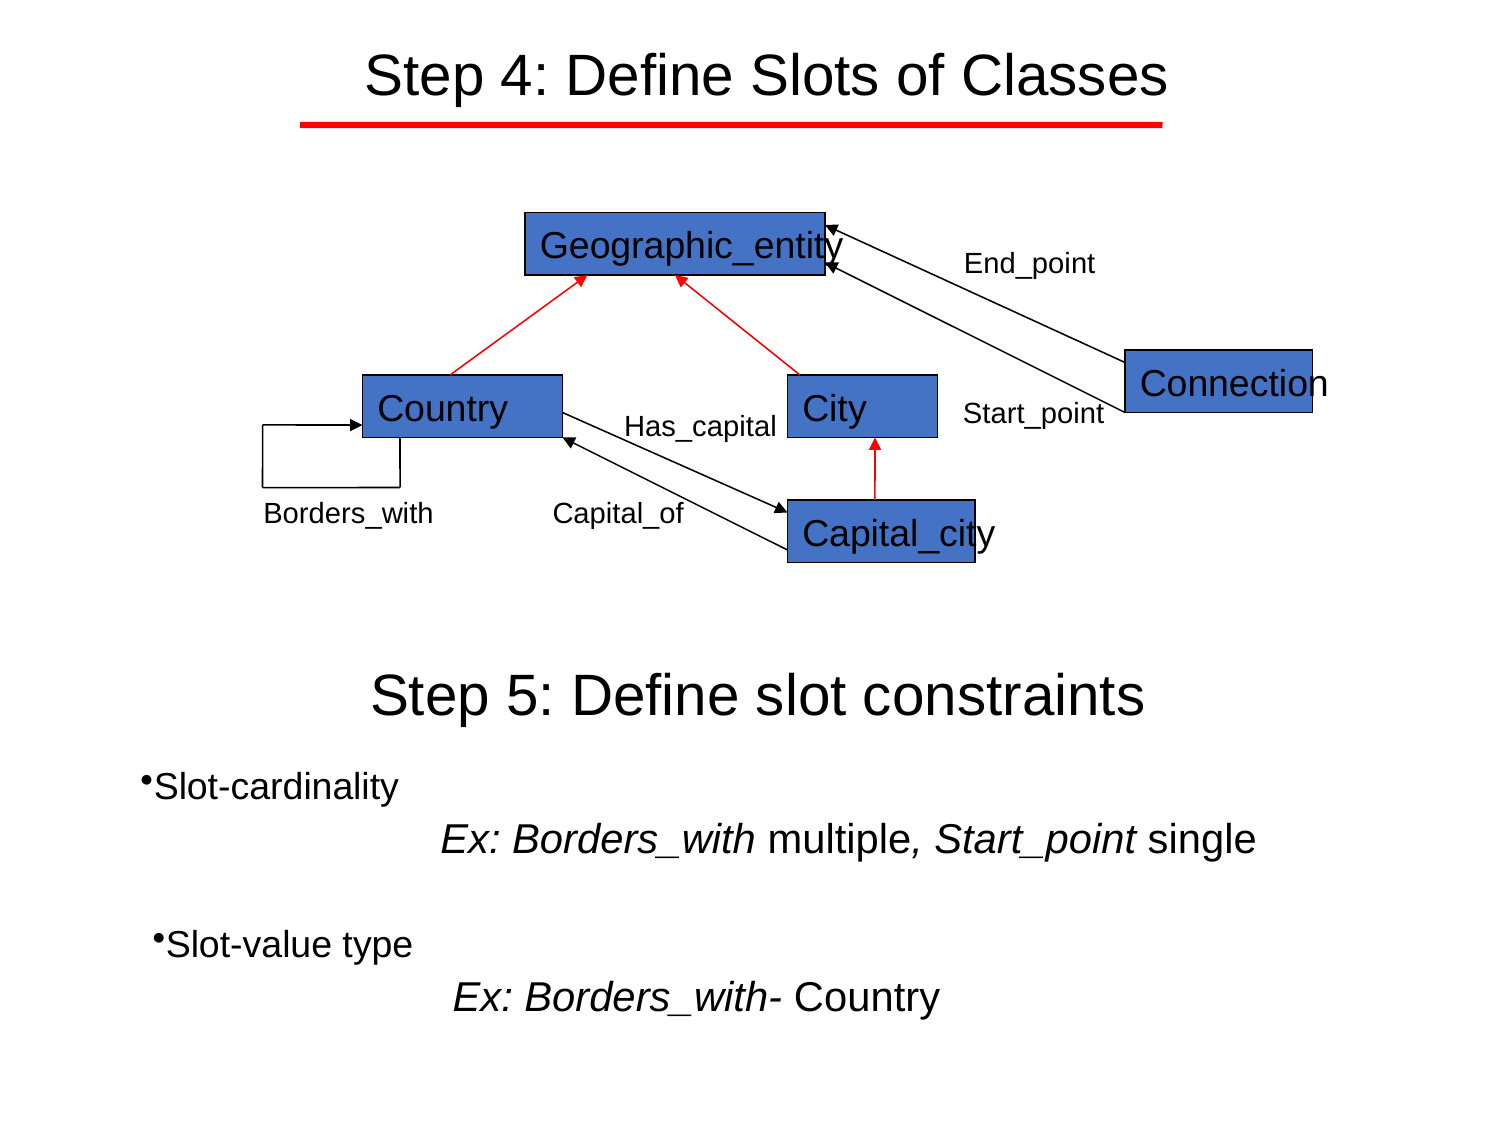

Step 4: Define Slots of Classes

Geographic_entity

End_point

Connection
Country
City
Start_point
Has_capital

Borders_with

Capital_of
Capital_city
Step 5: Define slot constraints
Slot-cardinality
		Ex: Borders_with multiple, Start_point single
Slot-value type
		Ex: Borders_with- Country
49